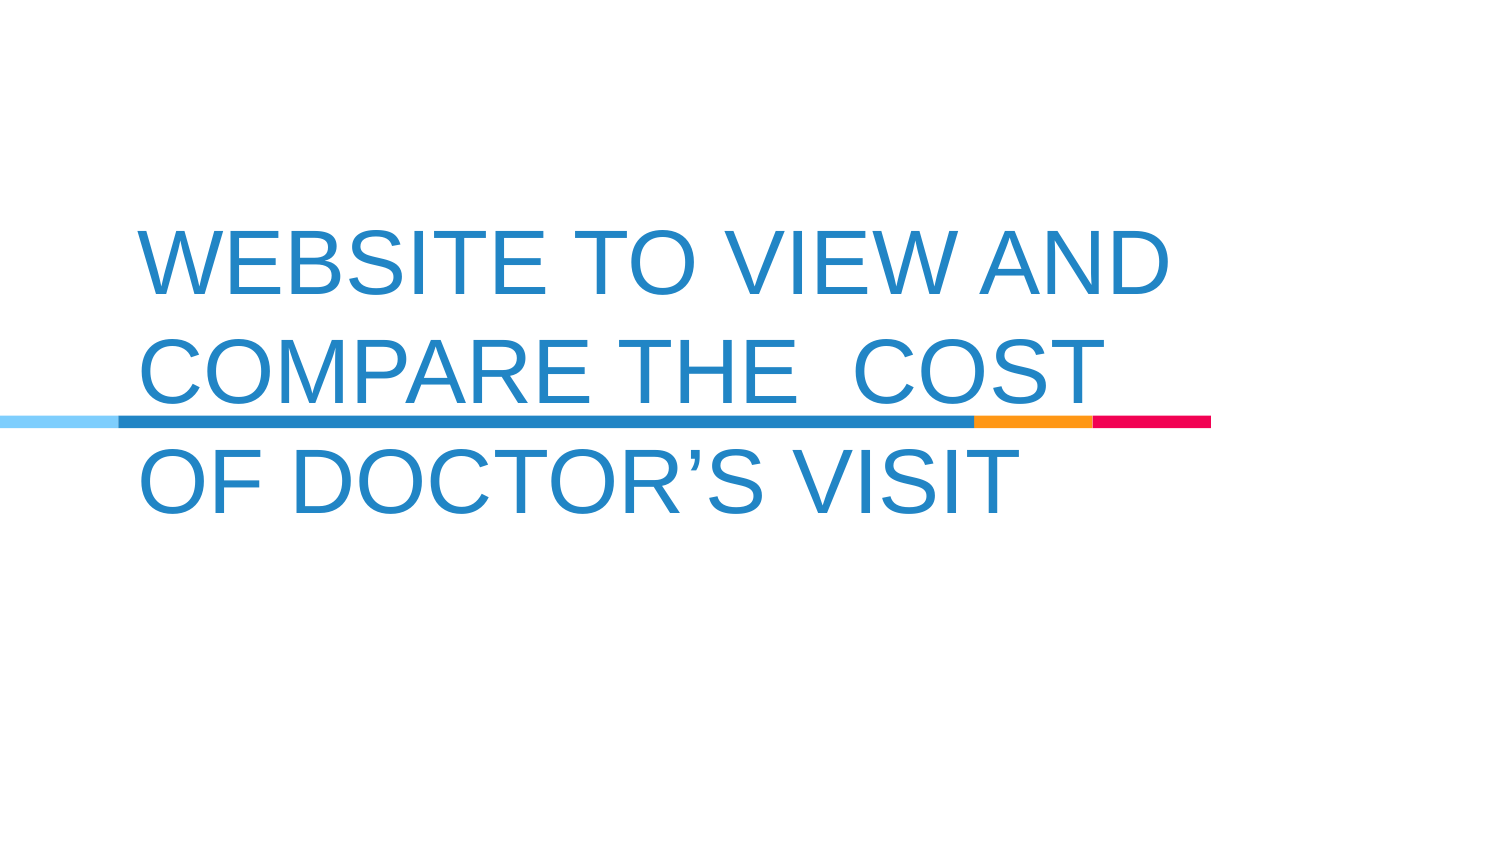

# WEBSITE TO VIEW AND COMPARE THE  COST OF DOCTOR’S VISIT